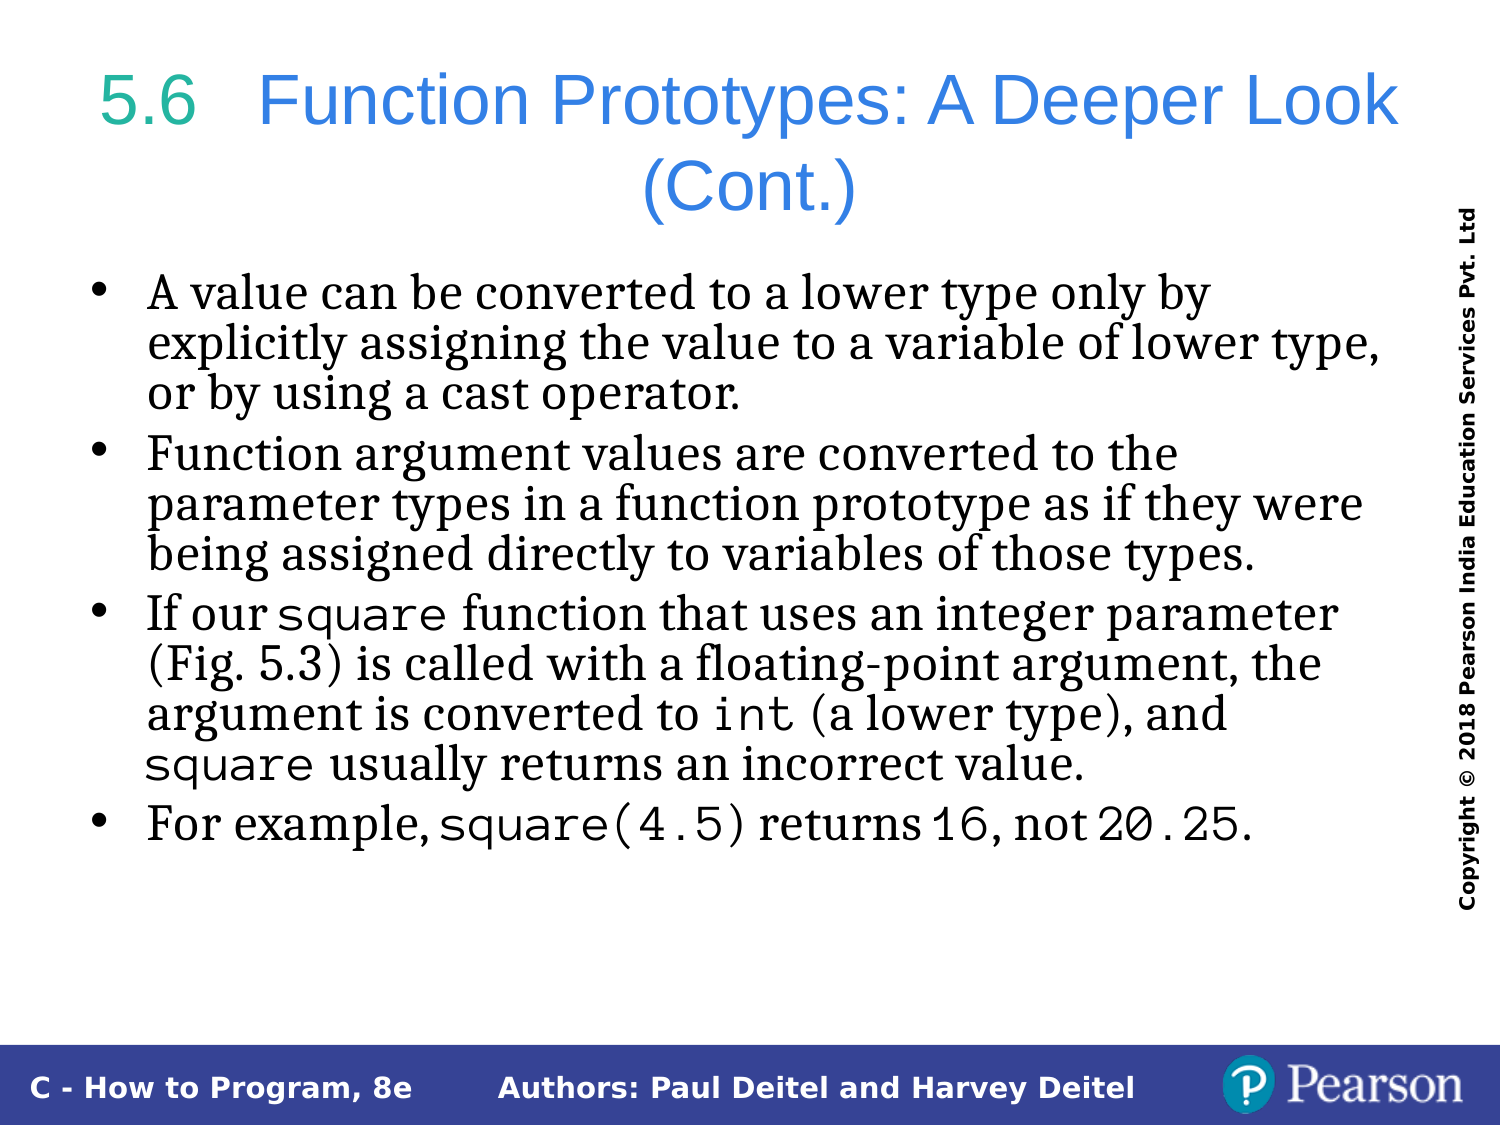

# 5.6   Function Prototypes: A Deeper Look (Cont.)
A value can be converted to a lower type only by explicitly assigning the value to a variable of lower type, or by using a cast operator.
Function argument values are converted to the parameter types in a function prototype as if they were being assigned directly to variables of those types.
If our square function that uses an integer parameter (Fig. 5.3) is called with a floating-point argument, the argument is converted to int (a lower type), and square usually returns an incorrect value.
For example, square(4.5) returns 16, not 20.25.